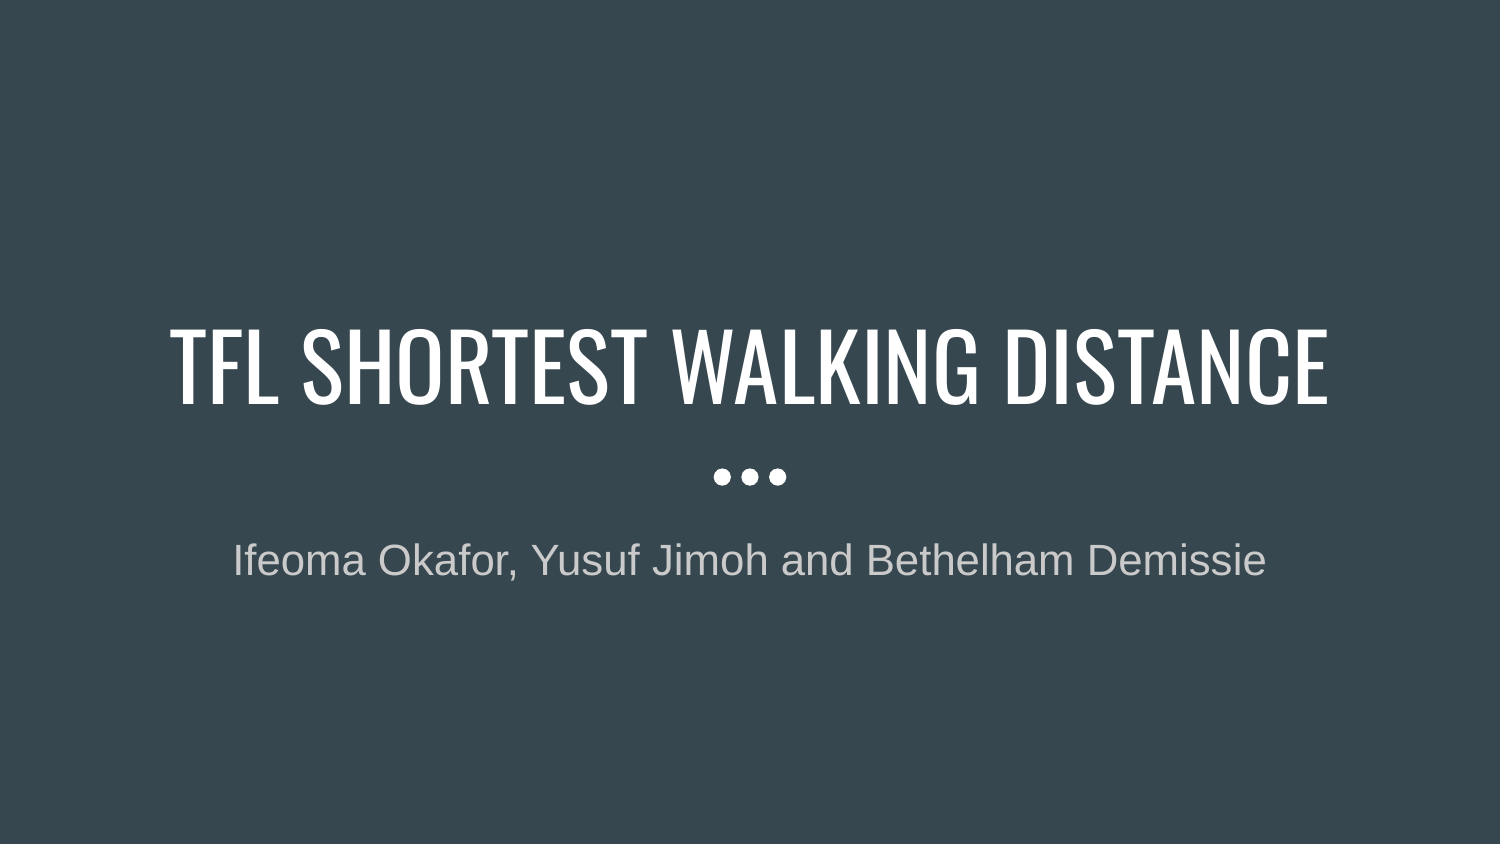

# TFL SHORTEST WALKING DISTANCE
Ifeoma Okafor, Yusuf Jimoh and Bethelham Demissie